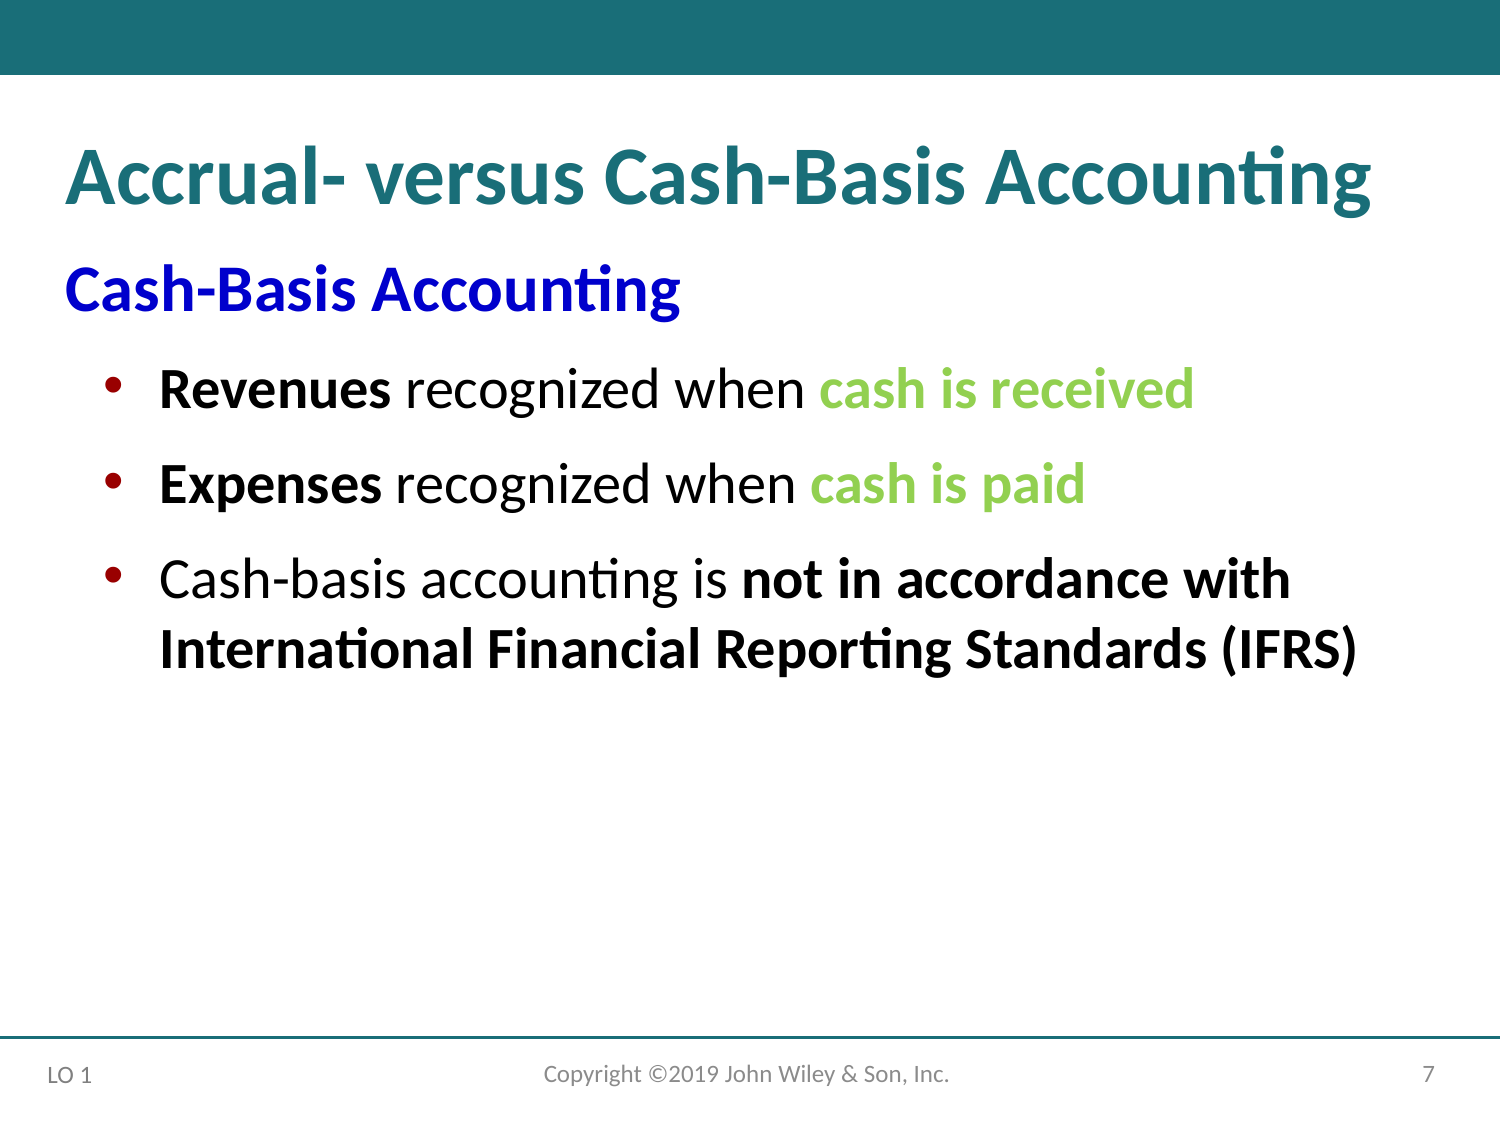

Accrual- versus Cash-Basis Accounting
Cash-Basis Accounting
Revenues recognized when cash is received
Expenses recognized when cash is paid
Cash-basis accounting is not in accordance with International Financial Reporting Standards (IFRS)

Copyright ©2019 John Wiley & Son, Inc.
7
LO 1